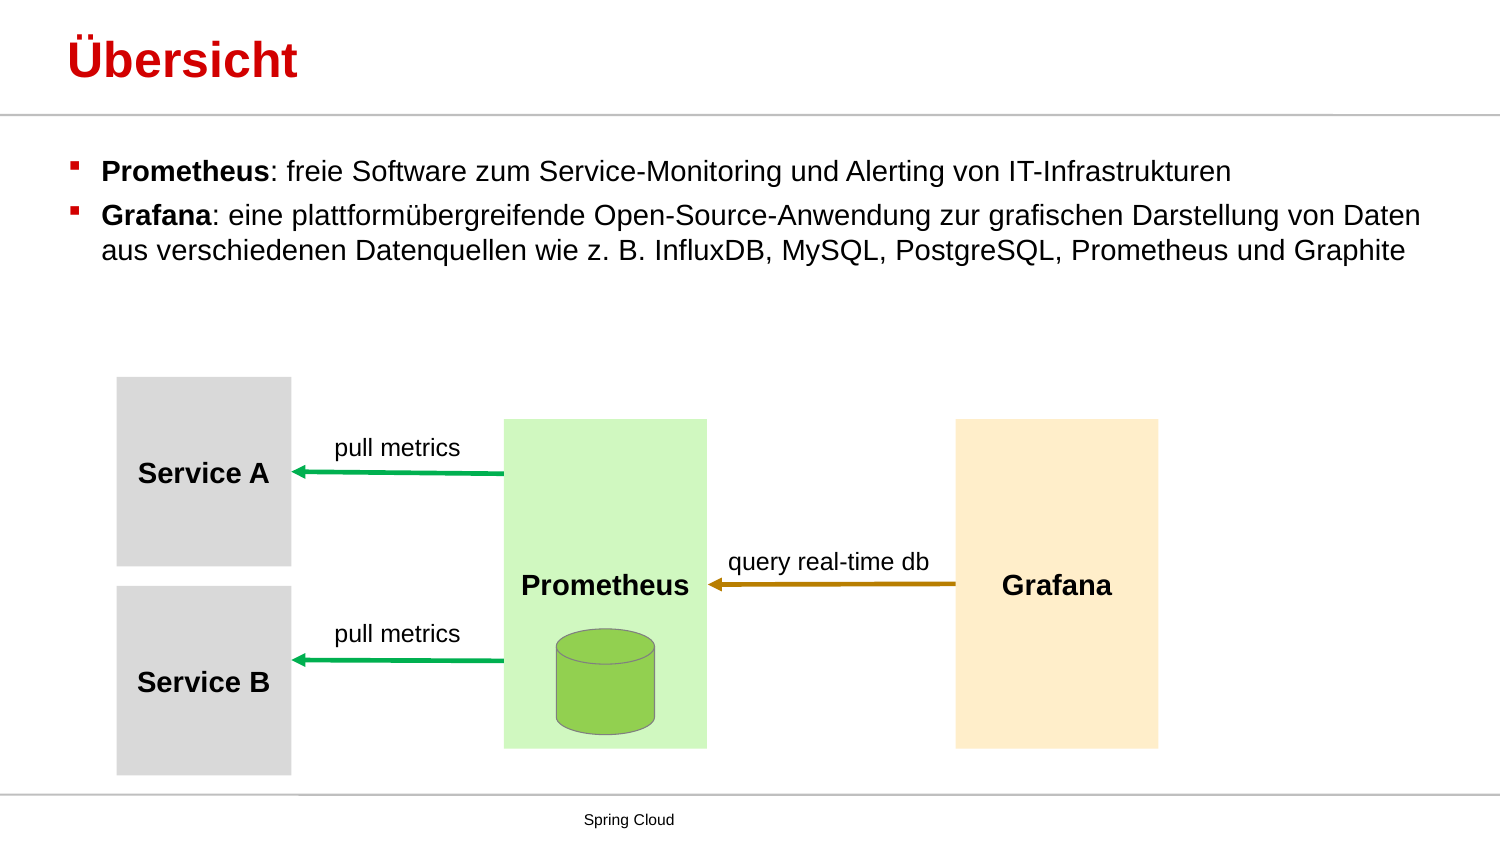

# Übersicht
Prometheus: freie Software zum Service-Monitoring und Alerting von IT-Infrastrukturen
Grafana: eine plattformübergreifende Open-Source-Anwendung zur grafischen Darstellung von Daten aus verschiedenen Datenquellen wie z. B. InfluxDB, MySQL, PostgreSQL, Prometheus und Graphite

Service A

Prometheus

Grafana

pull metrics
query real-time db

Service B

pull metrics

Spring Cloud